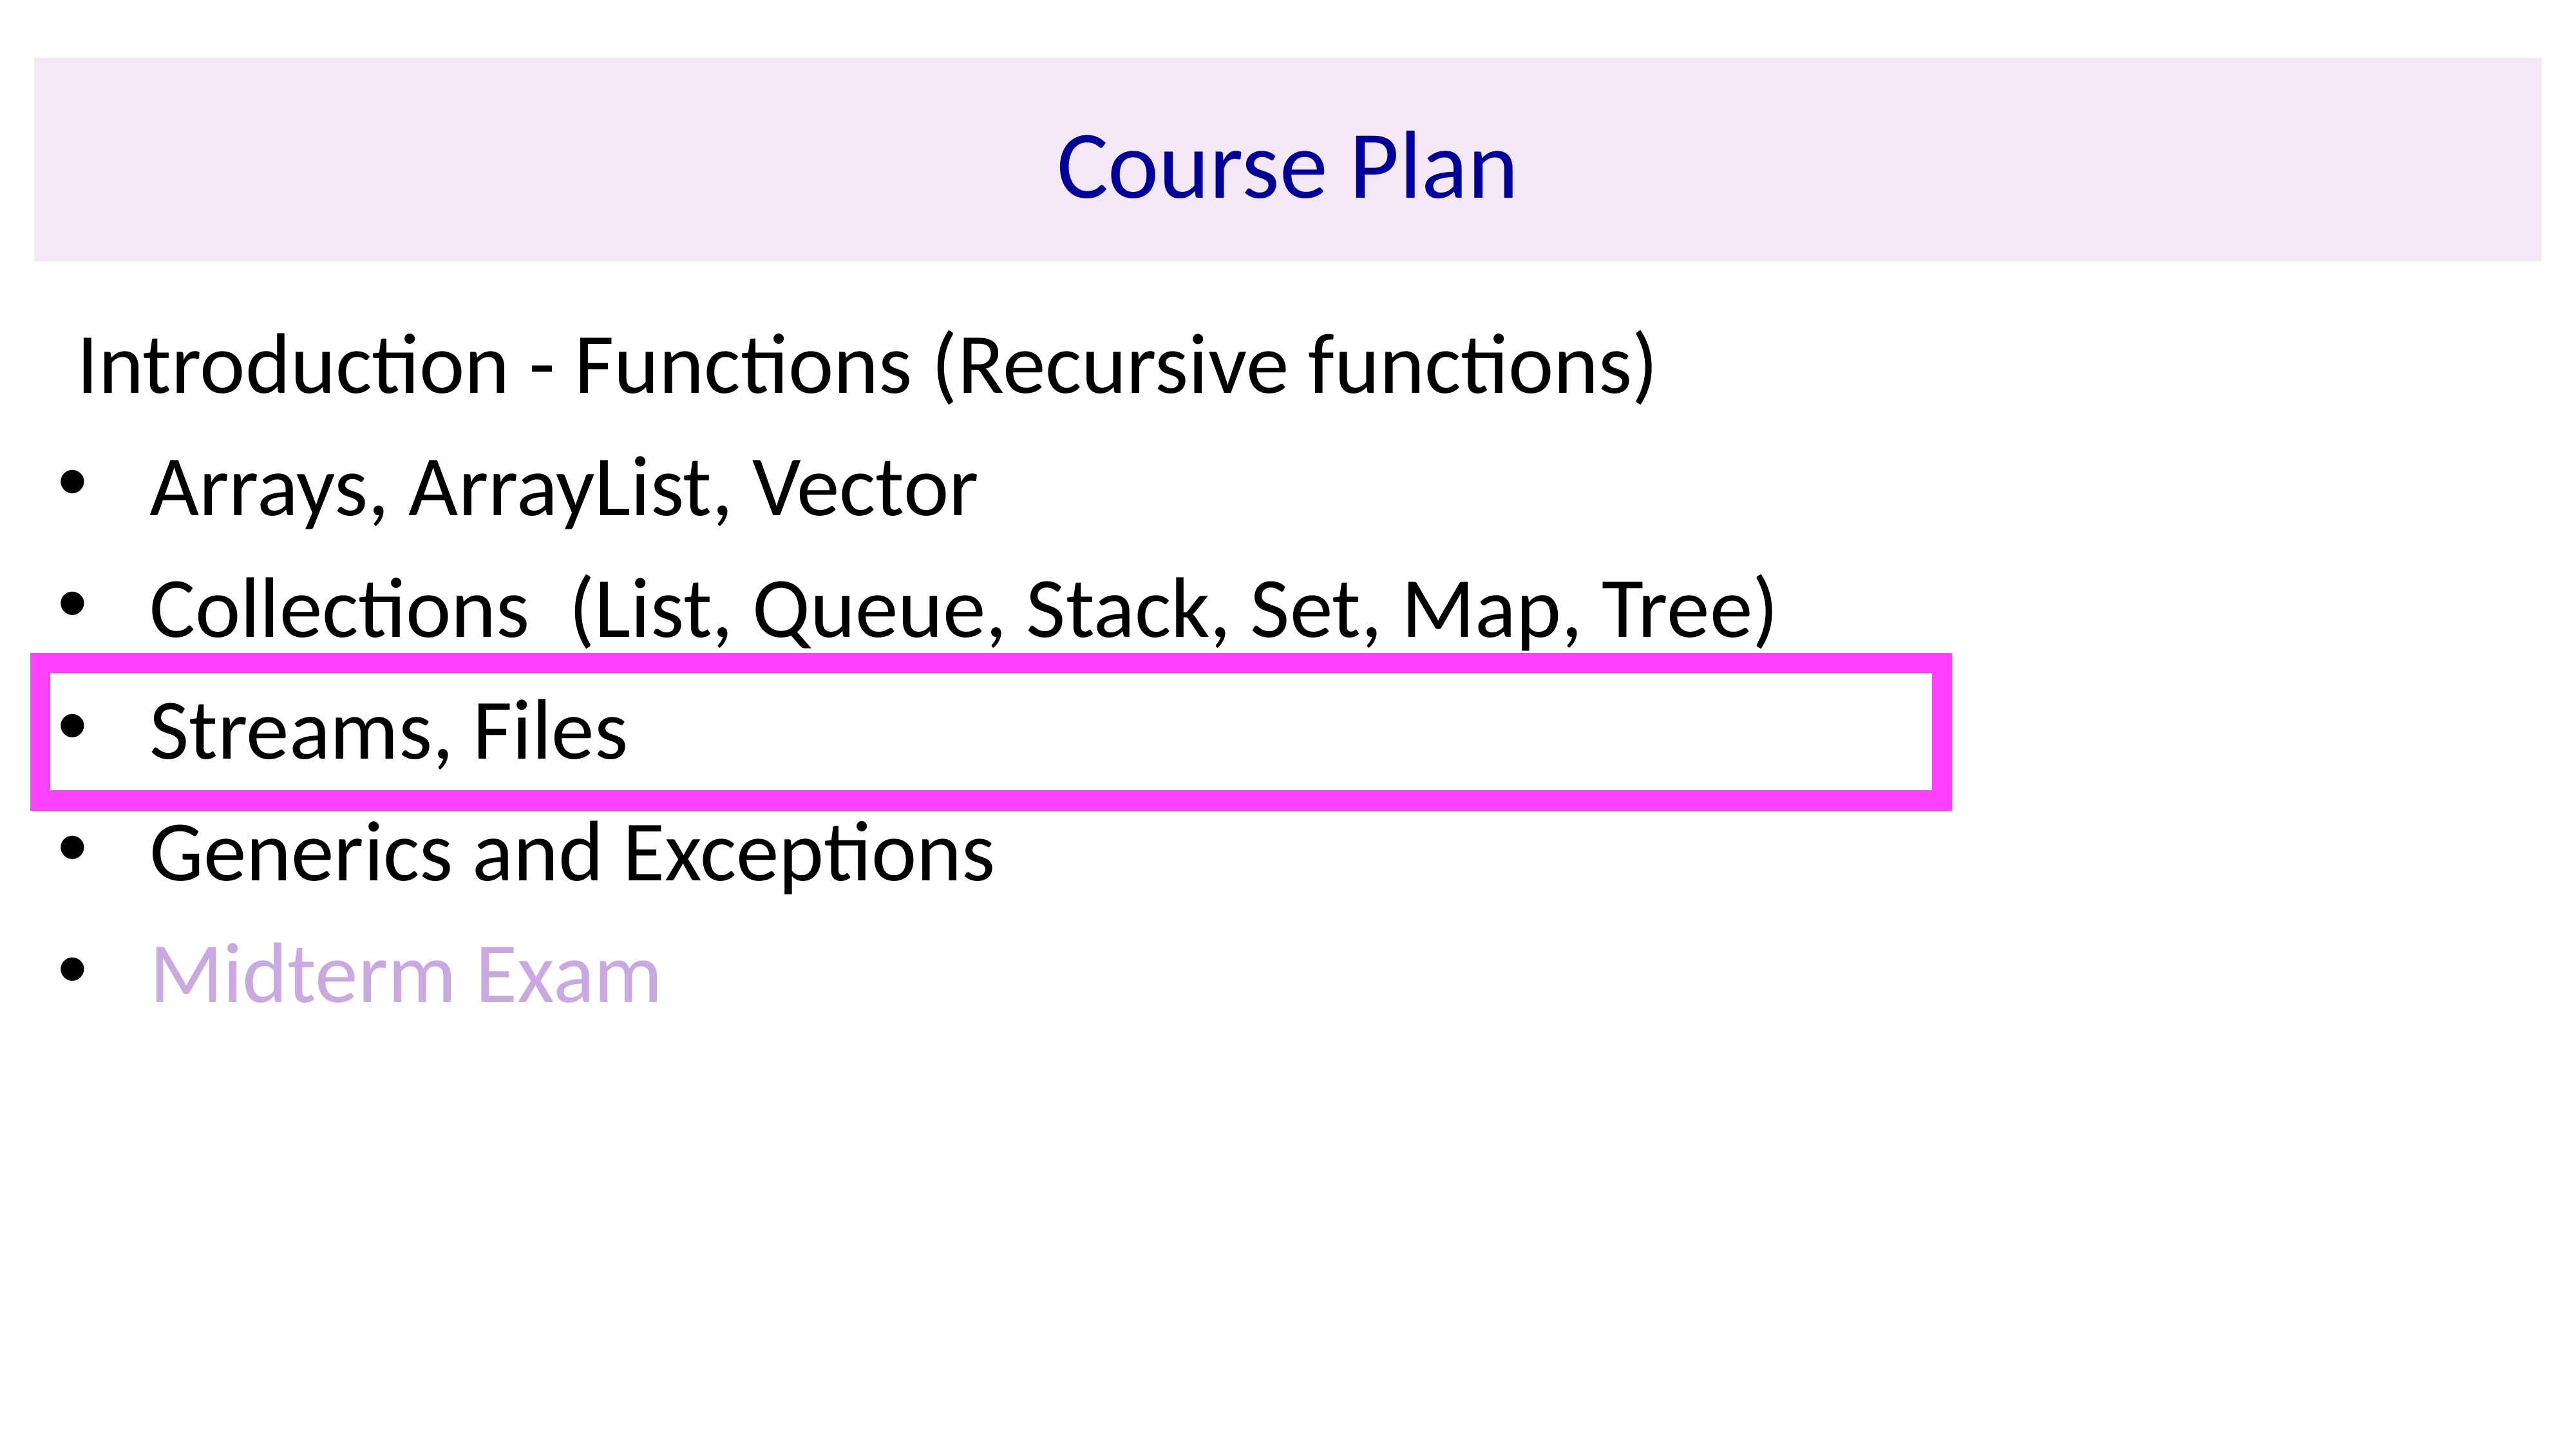

# Course Plan
 Introduction - Functions (Recursive functions)
 Arrays, ArrayList, Vector
 Collections  (List, Queue, Stack, Set, Map, Tree)
 Streams, Files
 Generics and Exceptions
 Midterm Exam